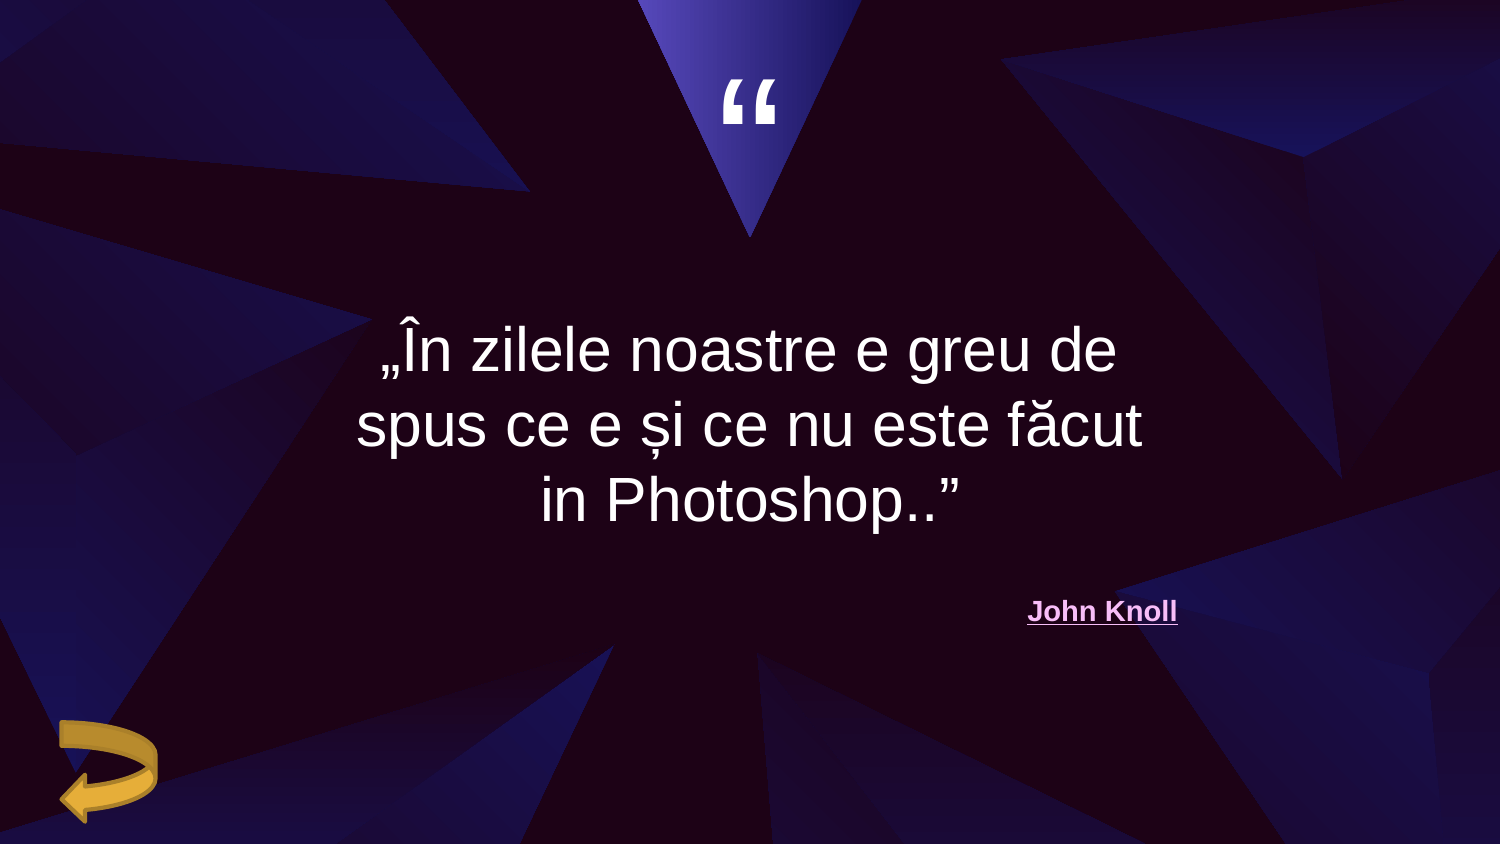

„În zilele noastre e greu de spus ce e și ce nu este făcut in Photoshop..”
John Knoll